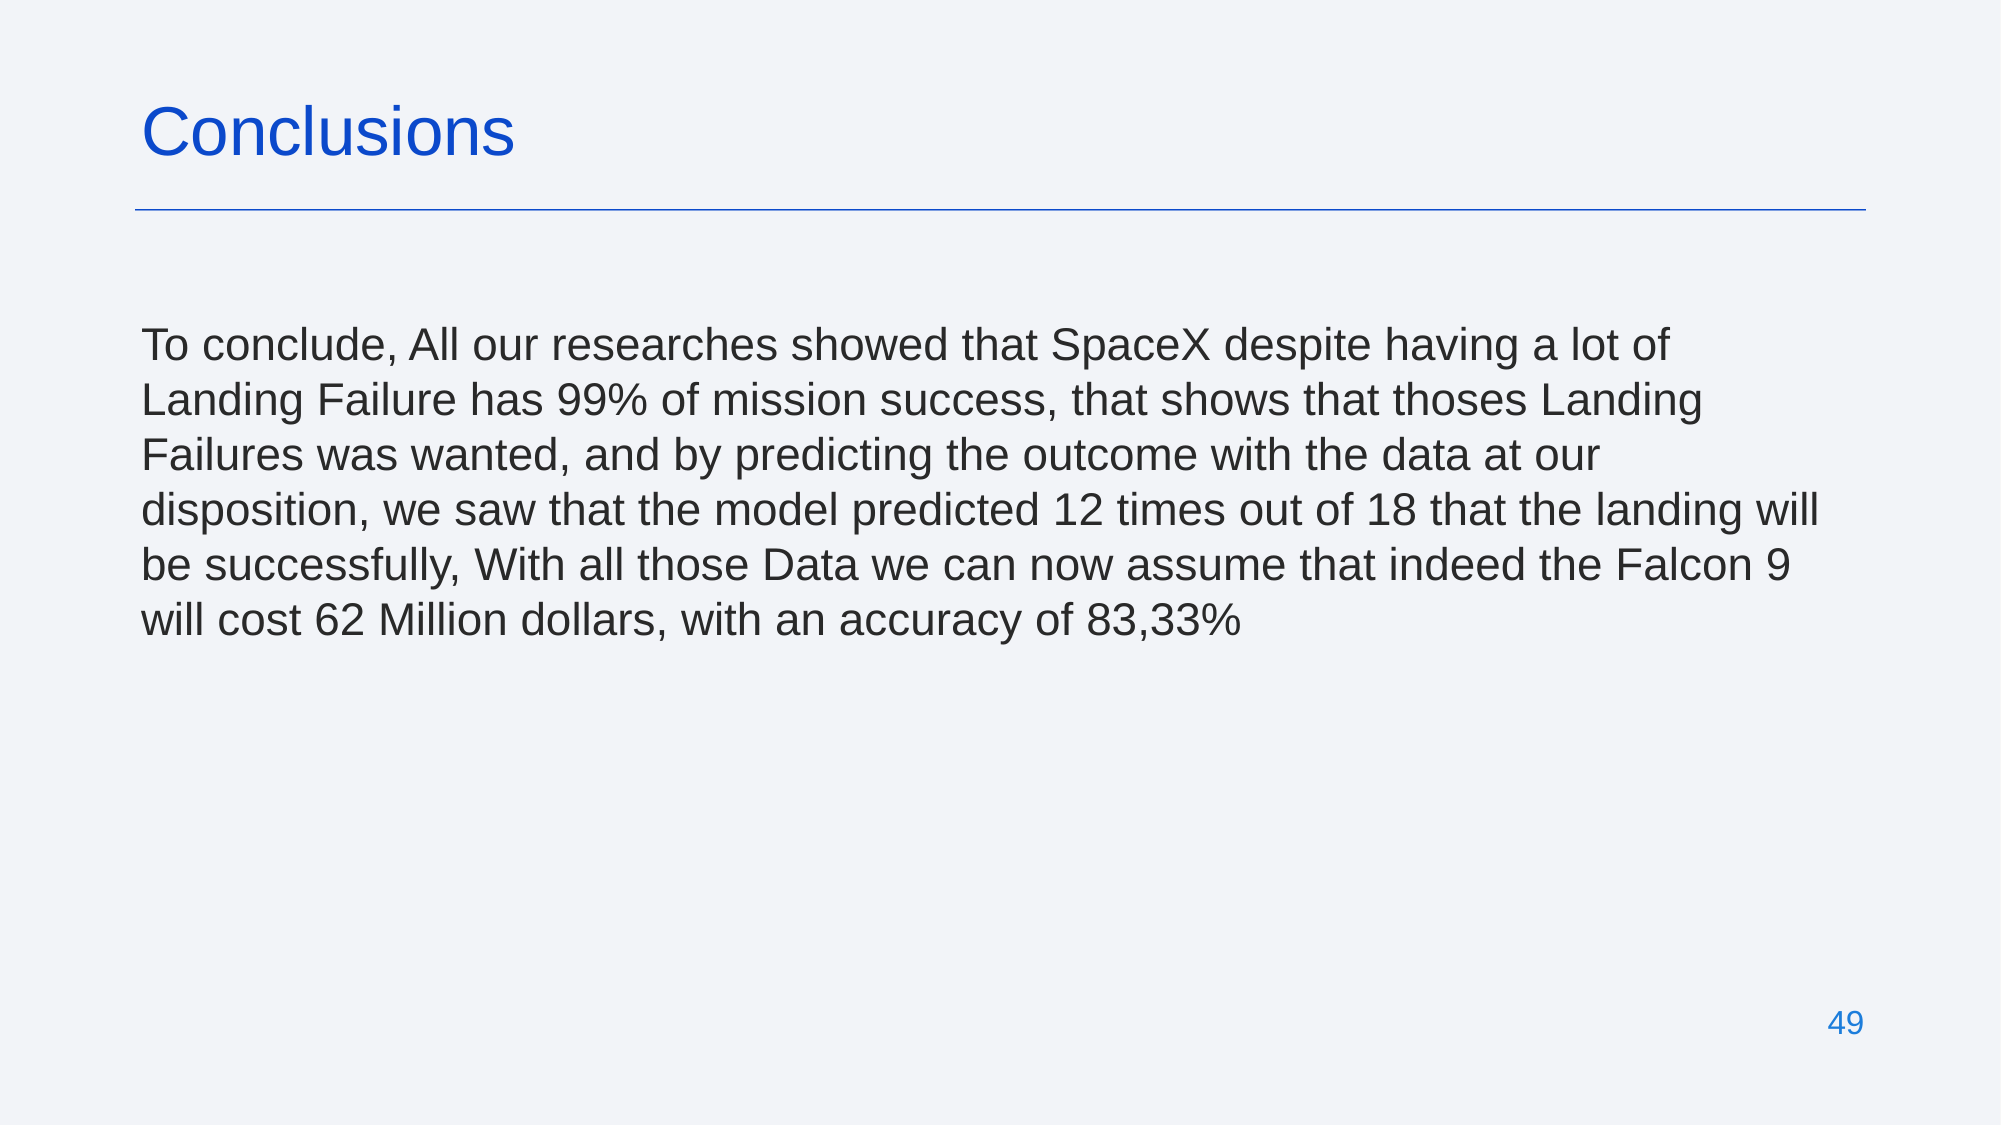

Conclusions
To conclude, All our researches showed that SpaceX despite having a lot of Landing Failure has 99% of mission success, that shows that thoses Landing Failures was wanted, and by predicting the outcome with the data at our disposition, we saw that the model predicted 12 times out of 18 that the landing will be successfully, With all those Data we can now assume that indeed the Falcon 9 will cost 62 Million dollars, with an accuracy of 83,33%
49